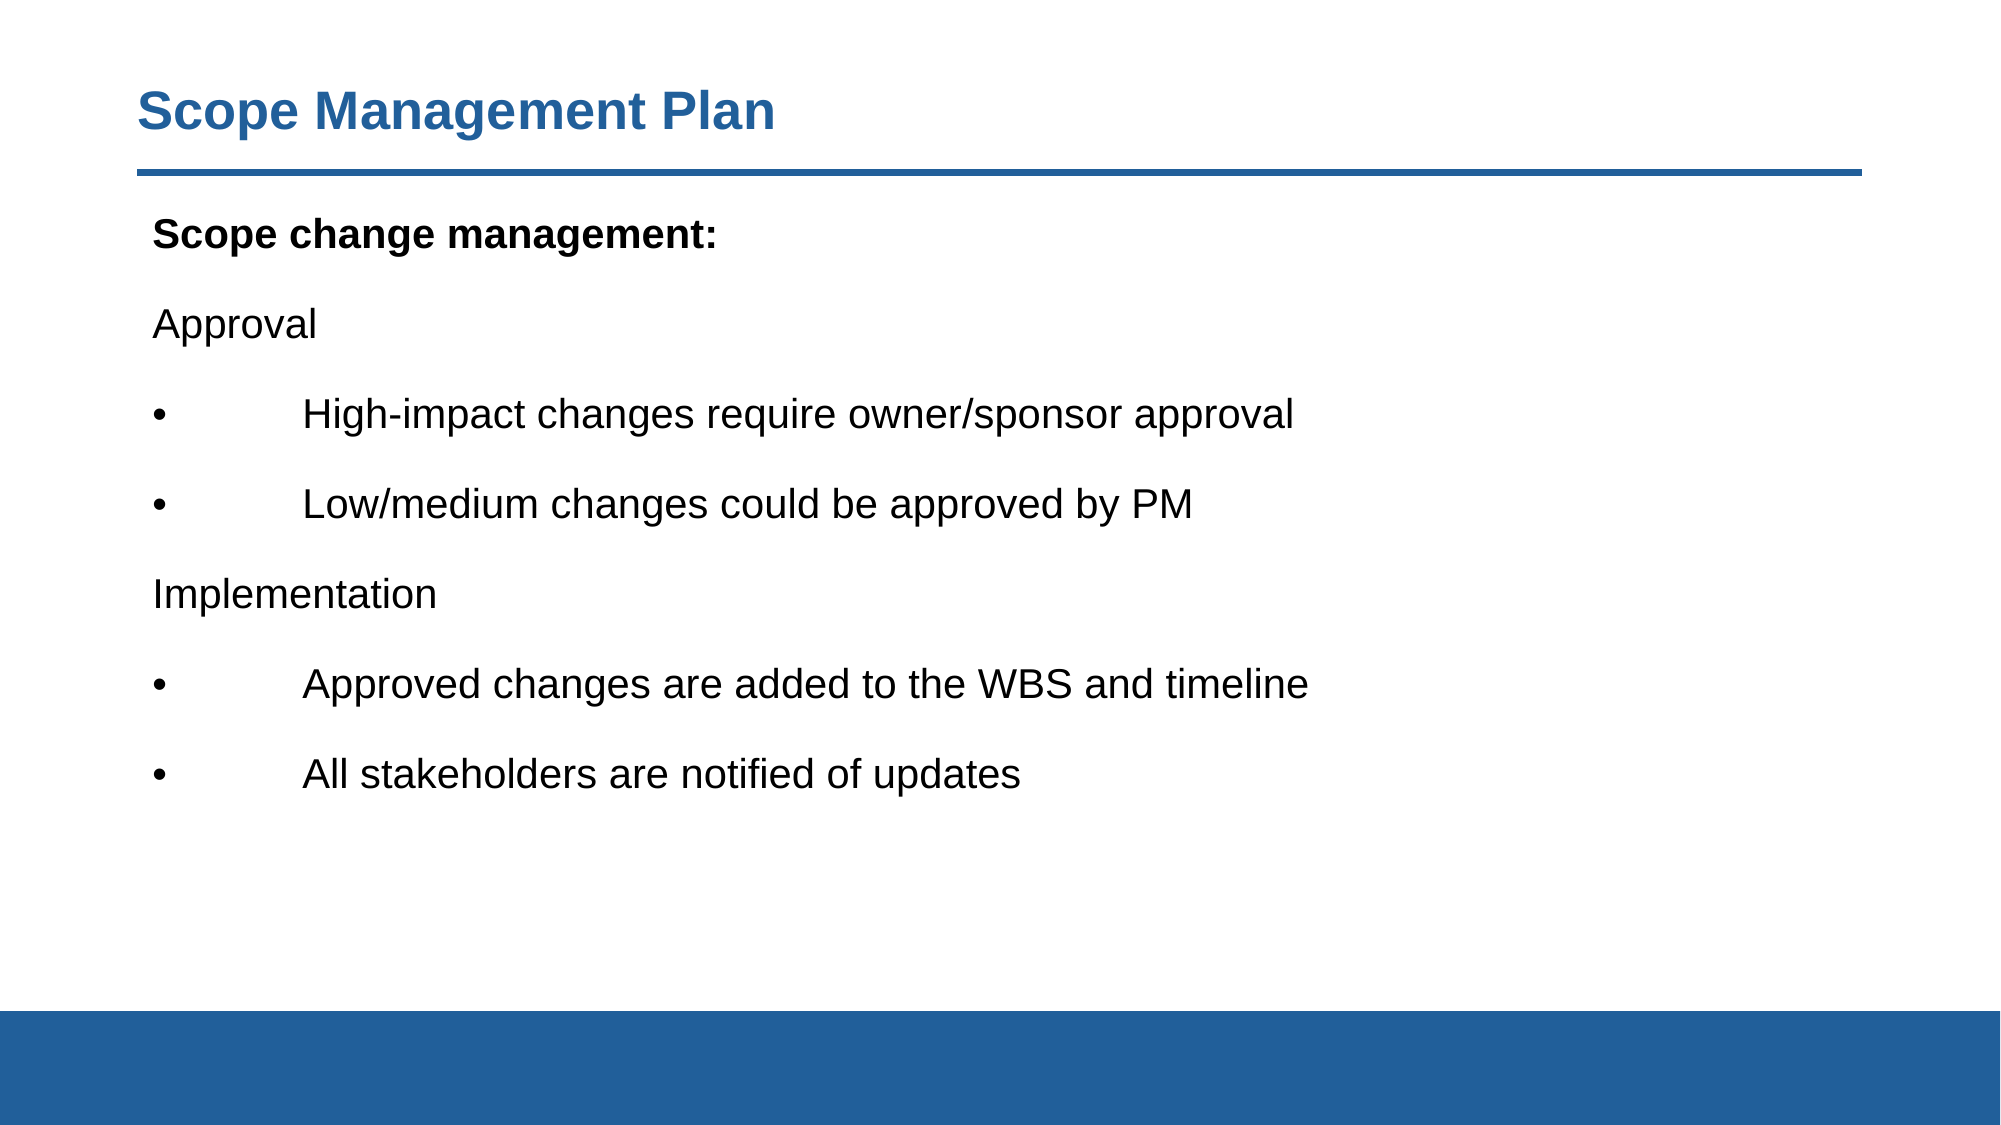

# Scope Management Plan
Scope change management:
Approval
•	High-impact changes require owner/sponsor approval
•	Low/medium changes could be approved by PM
Implementation
•	Approved changes are added to the WBS and timeline
•	All stakeholders are notified of updates